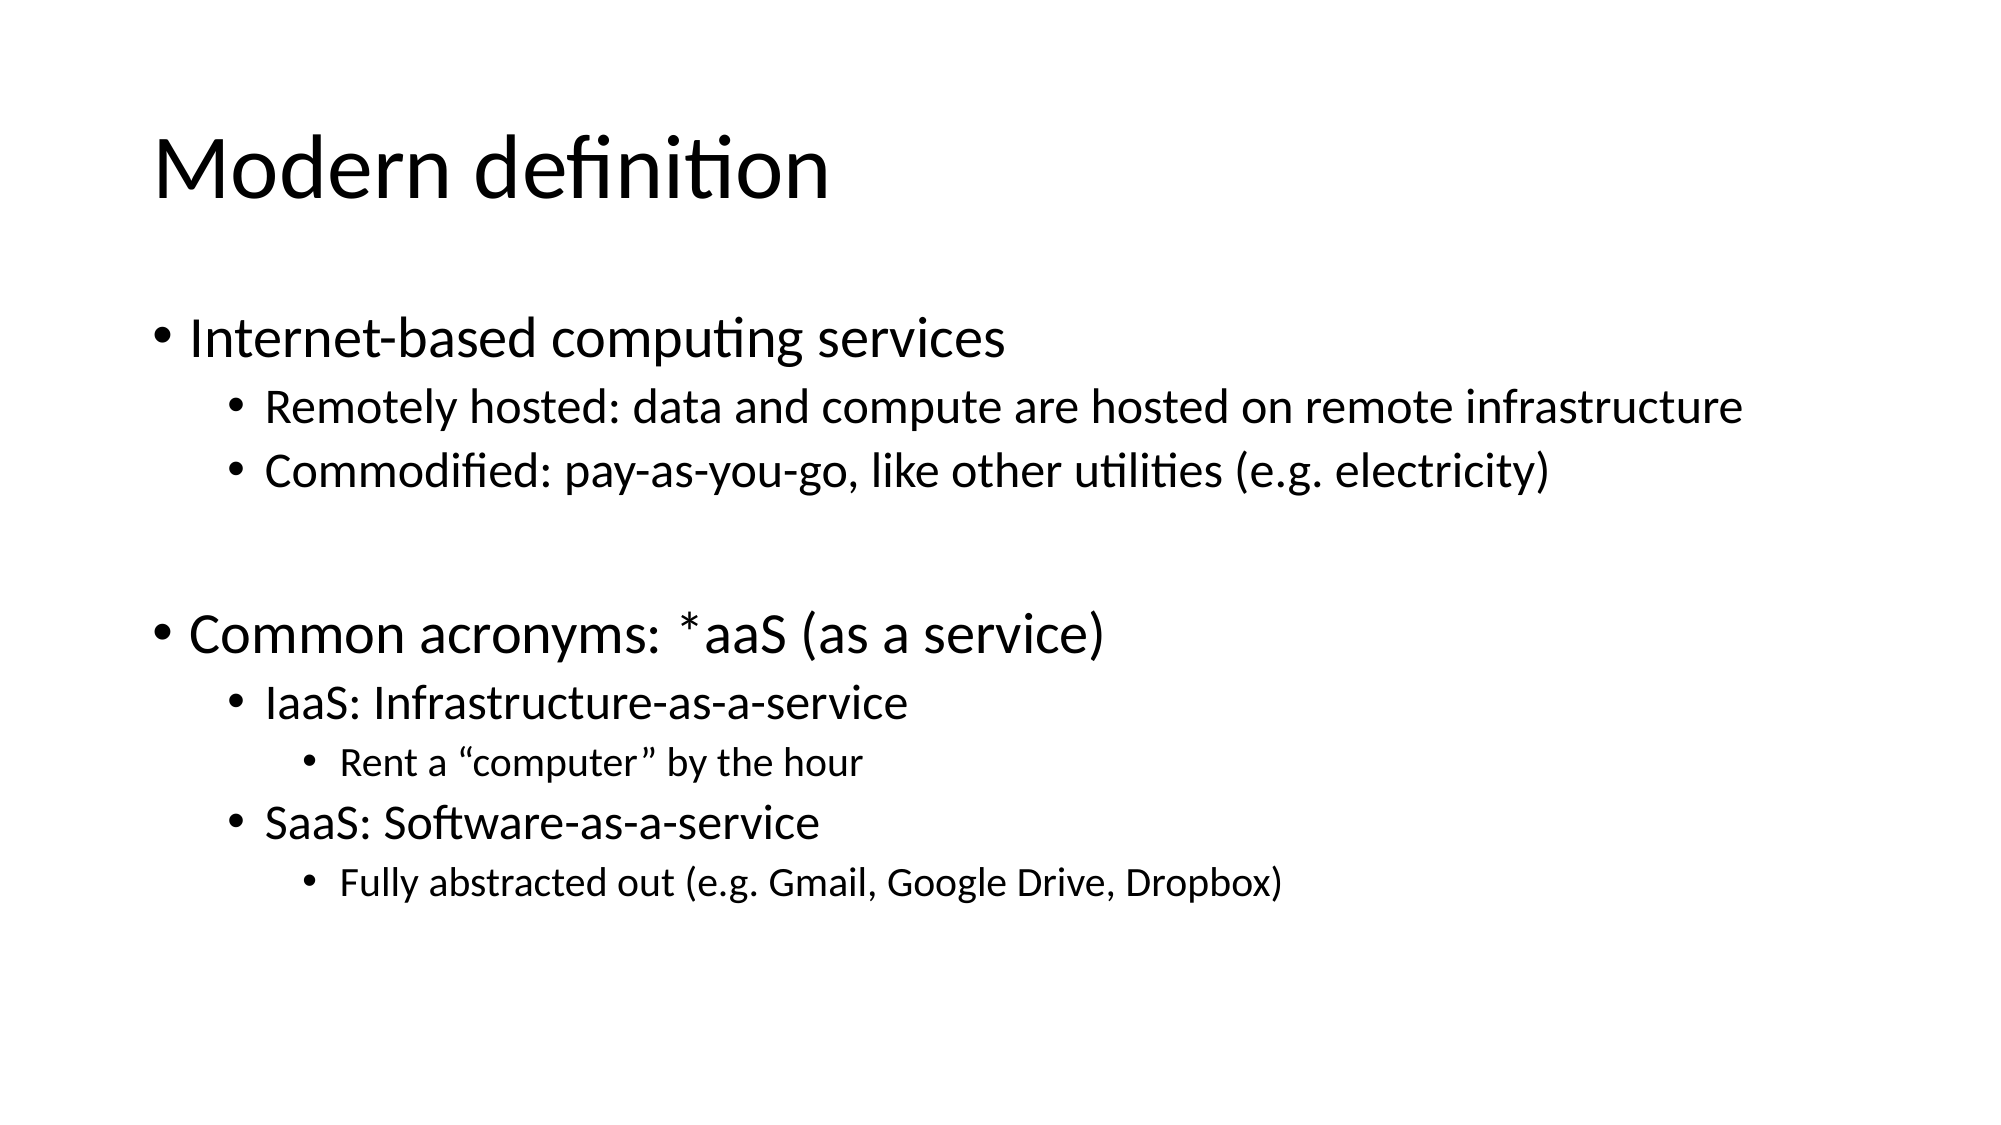

# Modern definition
Internet-based computing services
Remotely hosted: data and compute are hosted on remote infrastructure
Commodified: pay-as-you-go, like other utilities (e.g. electricity)

Common acronyms: *aaS (as a service)
IaaS: Infrastructure-as-a-service
Rent a “computer” by the hour
SaaS: Software-as-a-service
Fully abstracted out (e.g. Gmail, Google Drive, Dropbox)